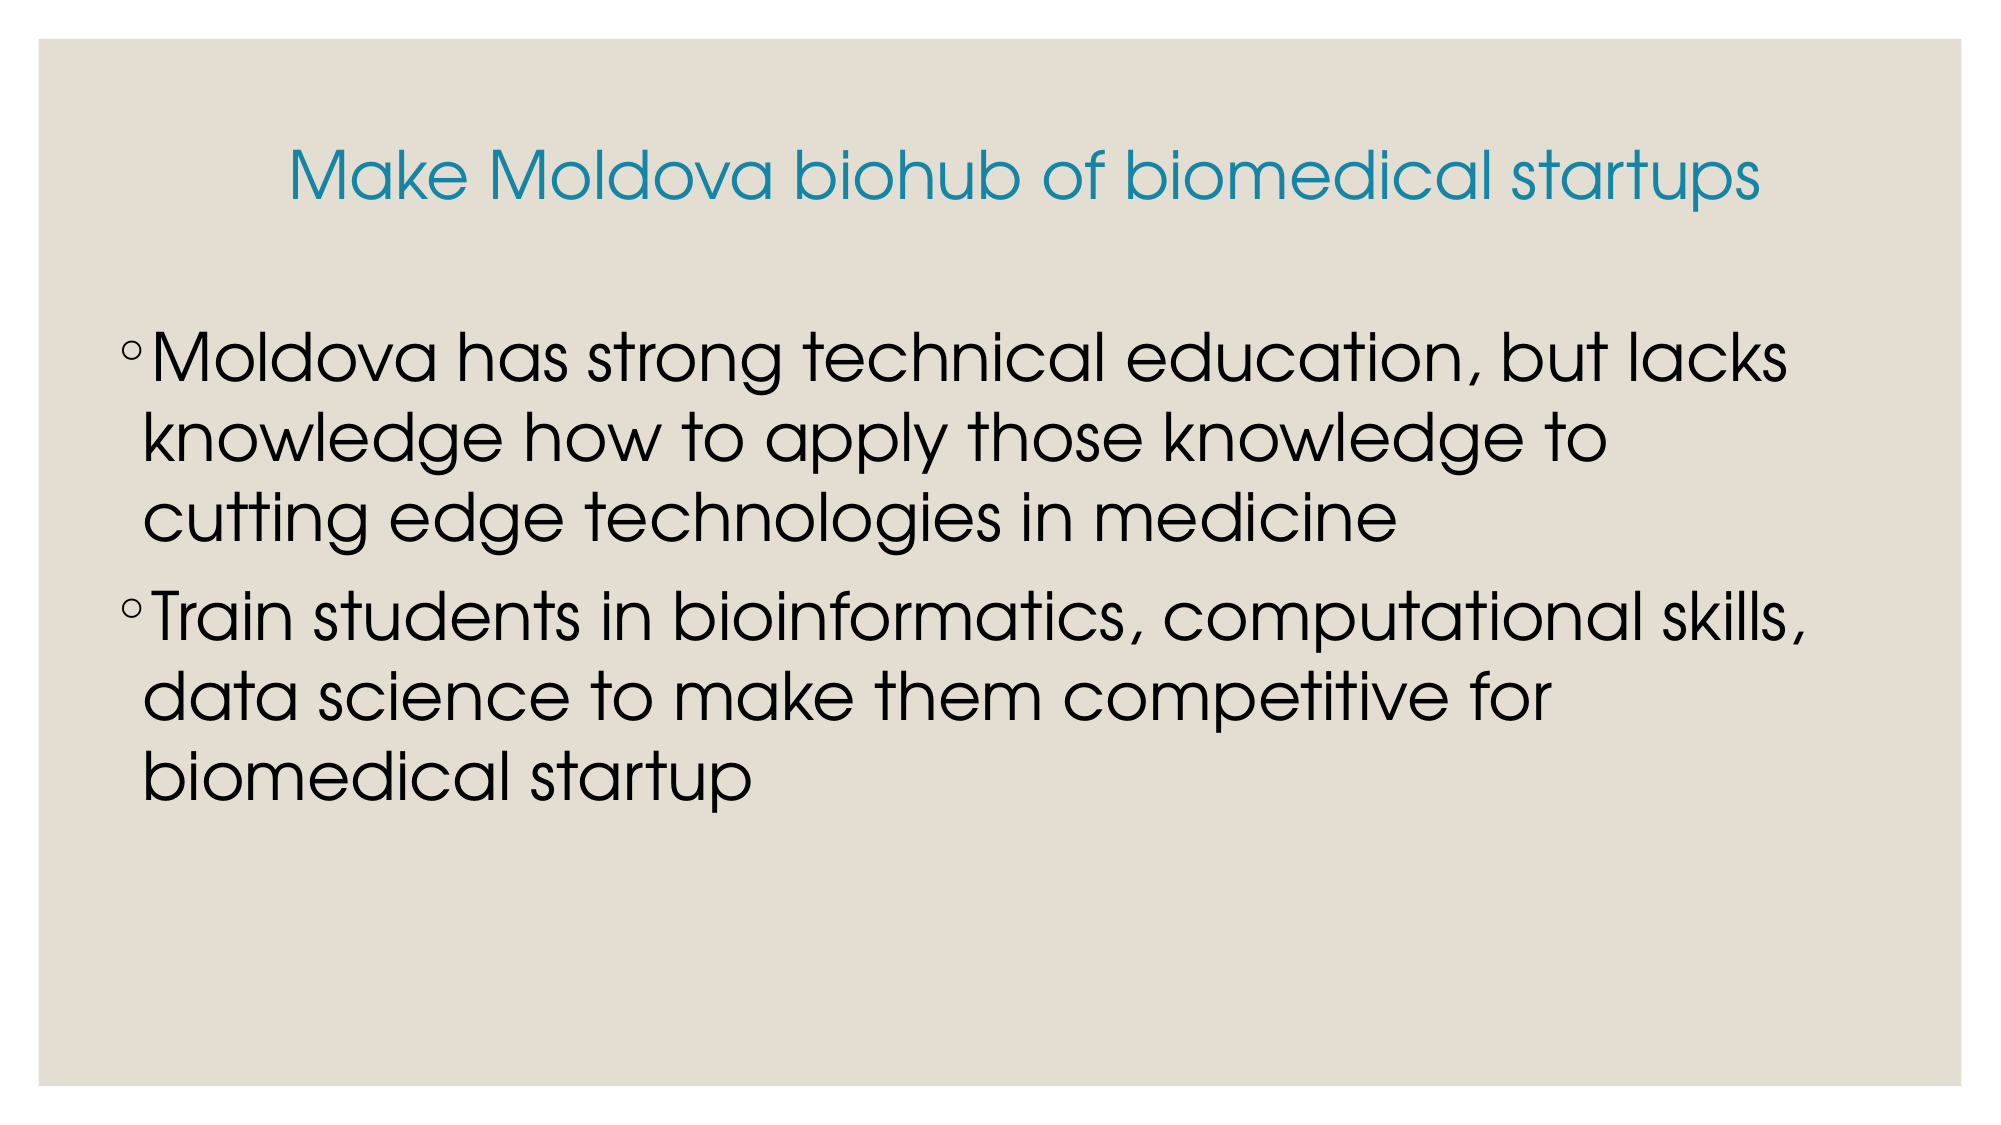

# Make Moldova biohub of biomedical startups
Moldova has strong technical education, but lacks knowledge how to apply those knowledge to cutting edge technologies in medicine
Train students in bioinformatics, computational skills, data science to make them competitive for biomedical startup